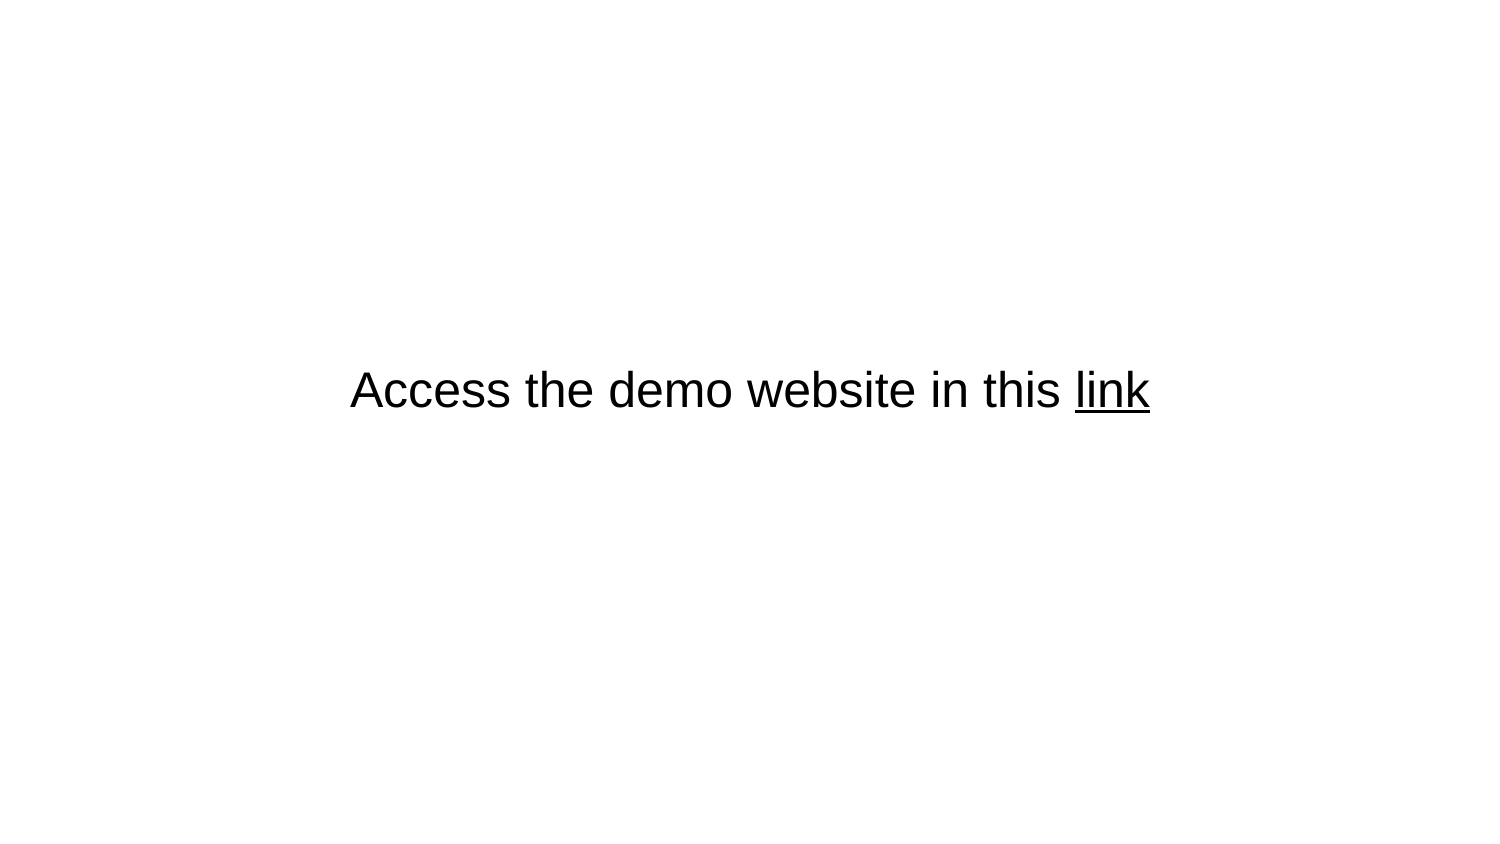

# Access the demo website in this link